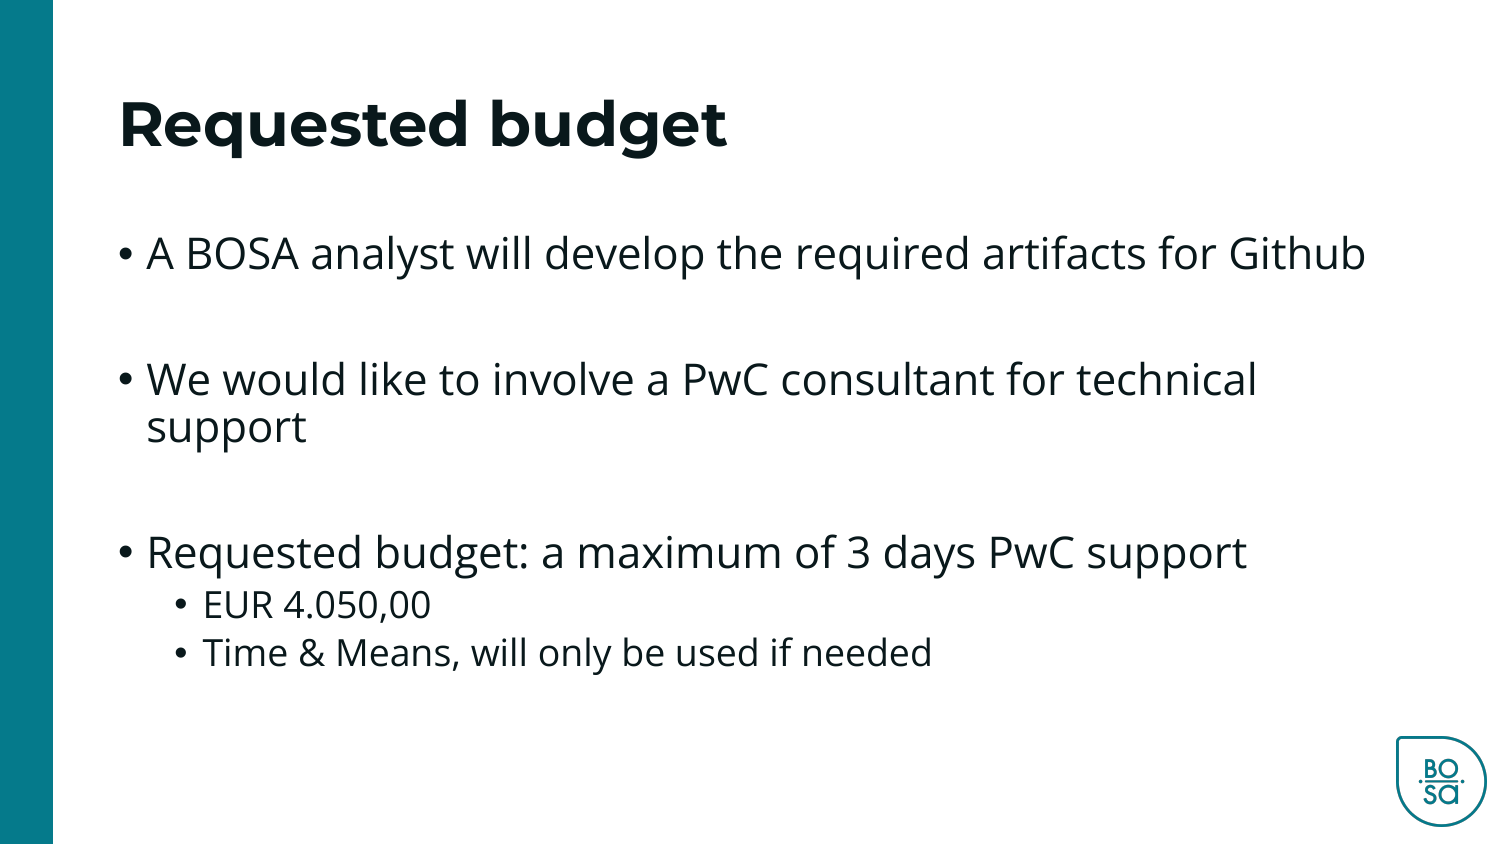

# Requested budget
A BOSA analyst will develop the required artifacts for Github

We would like to involve a PwC consultant for technical support

Requested budget: a maximum of 3 days PwC support
EUR 4.050,00
Time & Means, will only be used if needed